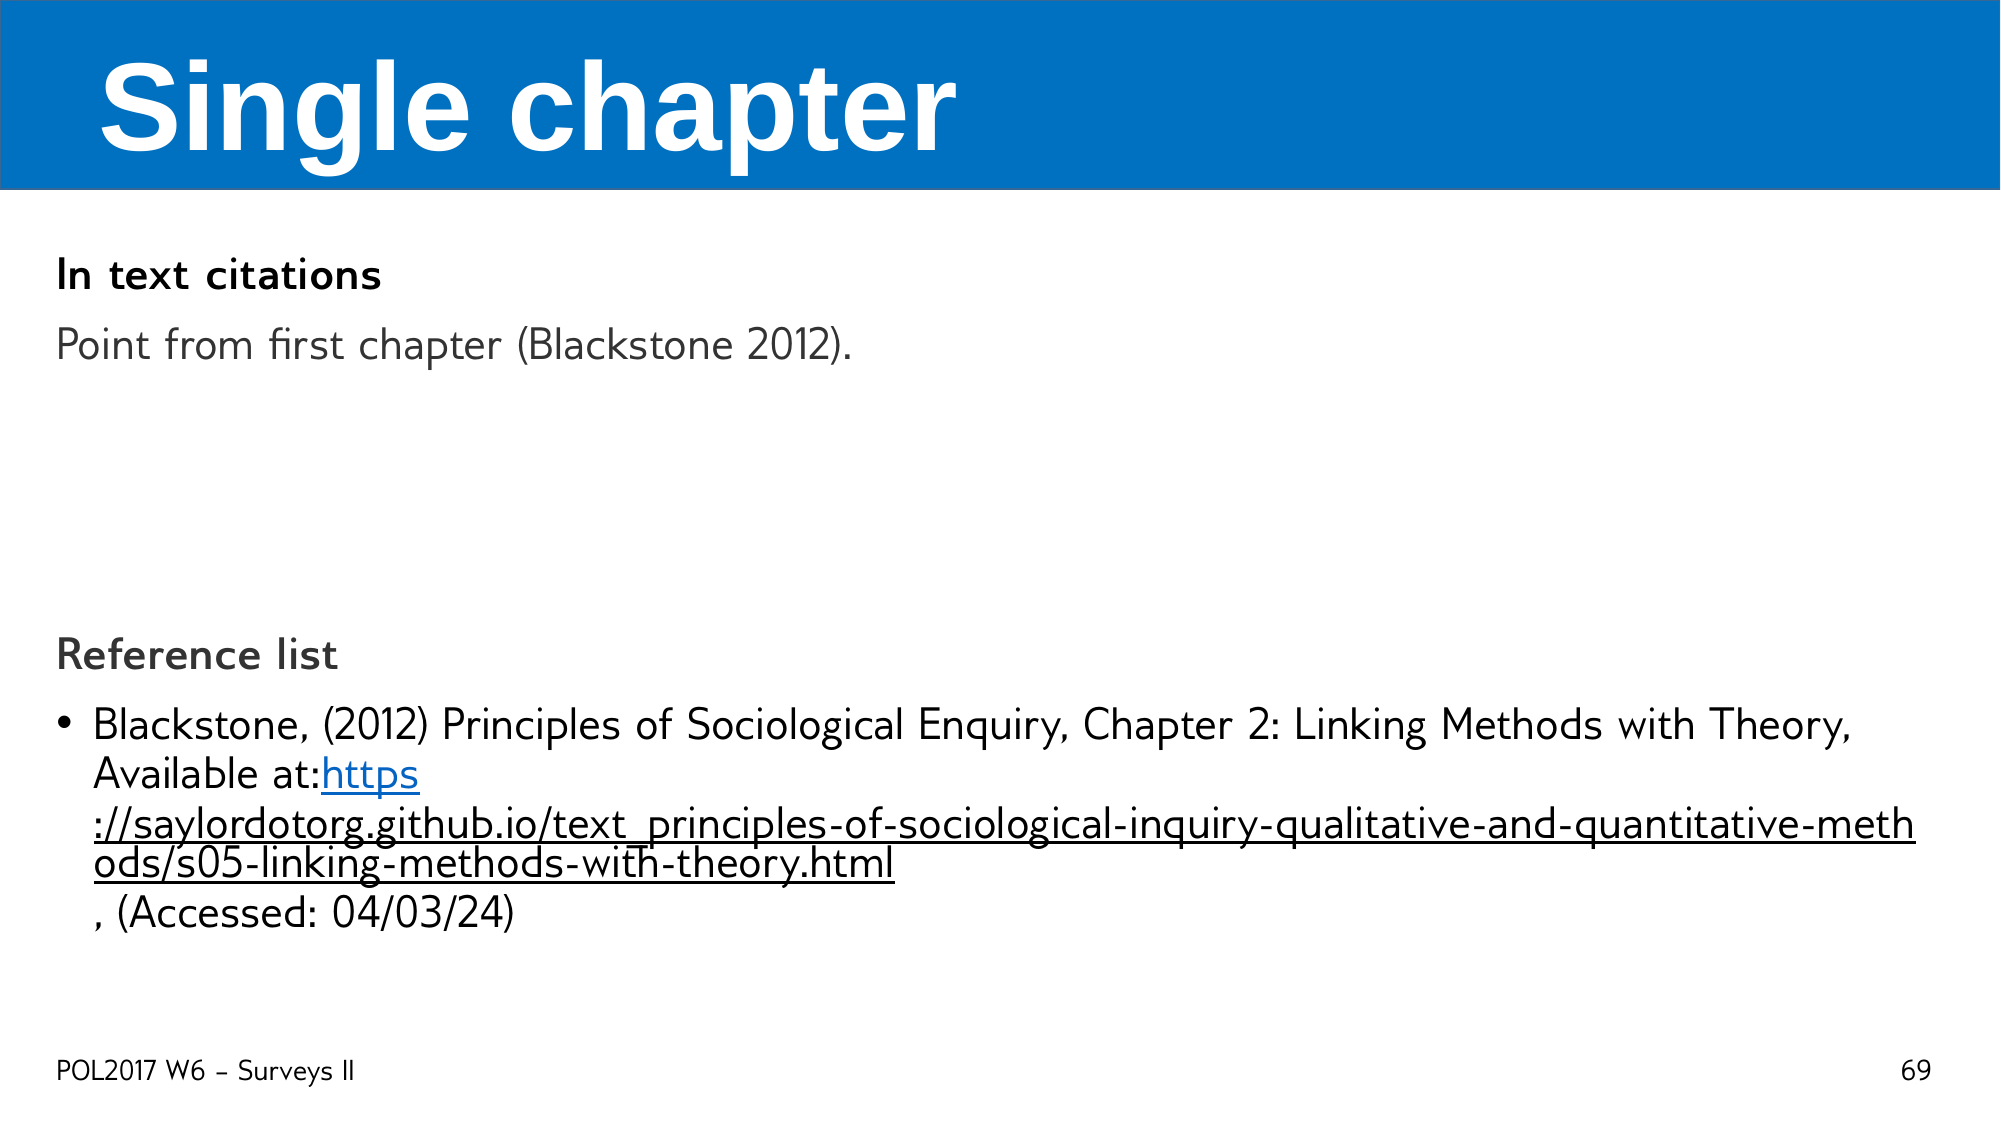

# Single chapter
In text citations
Point from first chapter (Blackstone 2012).

Reference list
Blackstone, (2012) Principles of Sociological Enquiry, Chapter 2: Linking Methods with Theory, Available at:https://saylordotorg.github.io/text_principles-of-sociological-inquiry-qualitative-and-quantitative-methods/s05-linking-methods-with-theory.html, (Accessed: 04/03/24)

POL2017 W6 – Surveys II
69